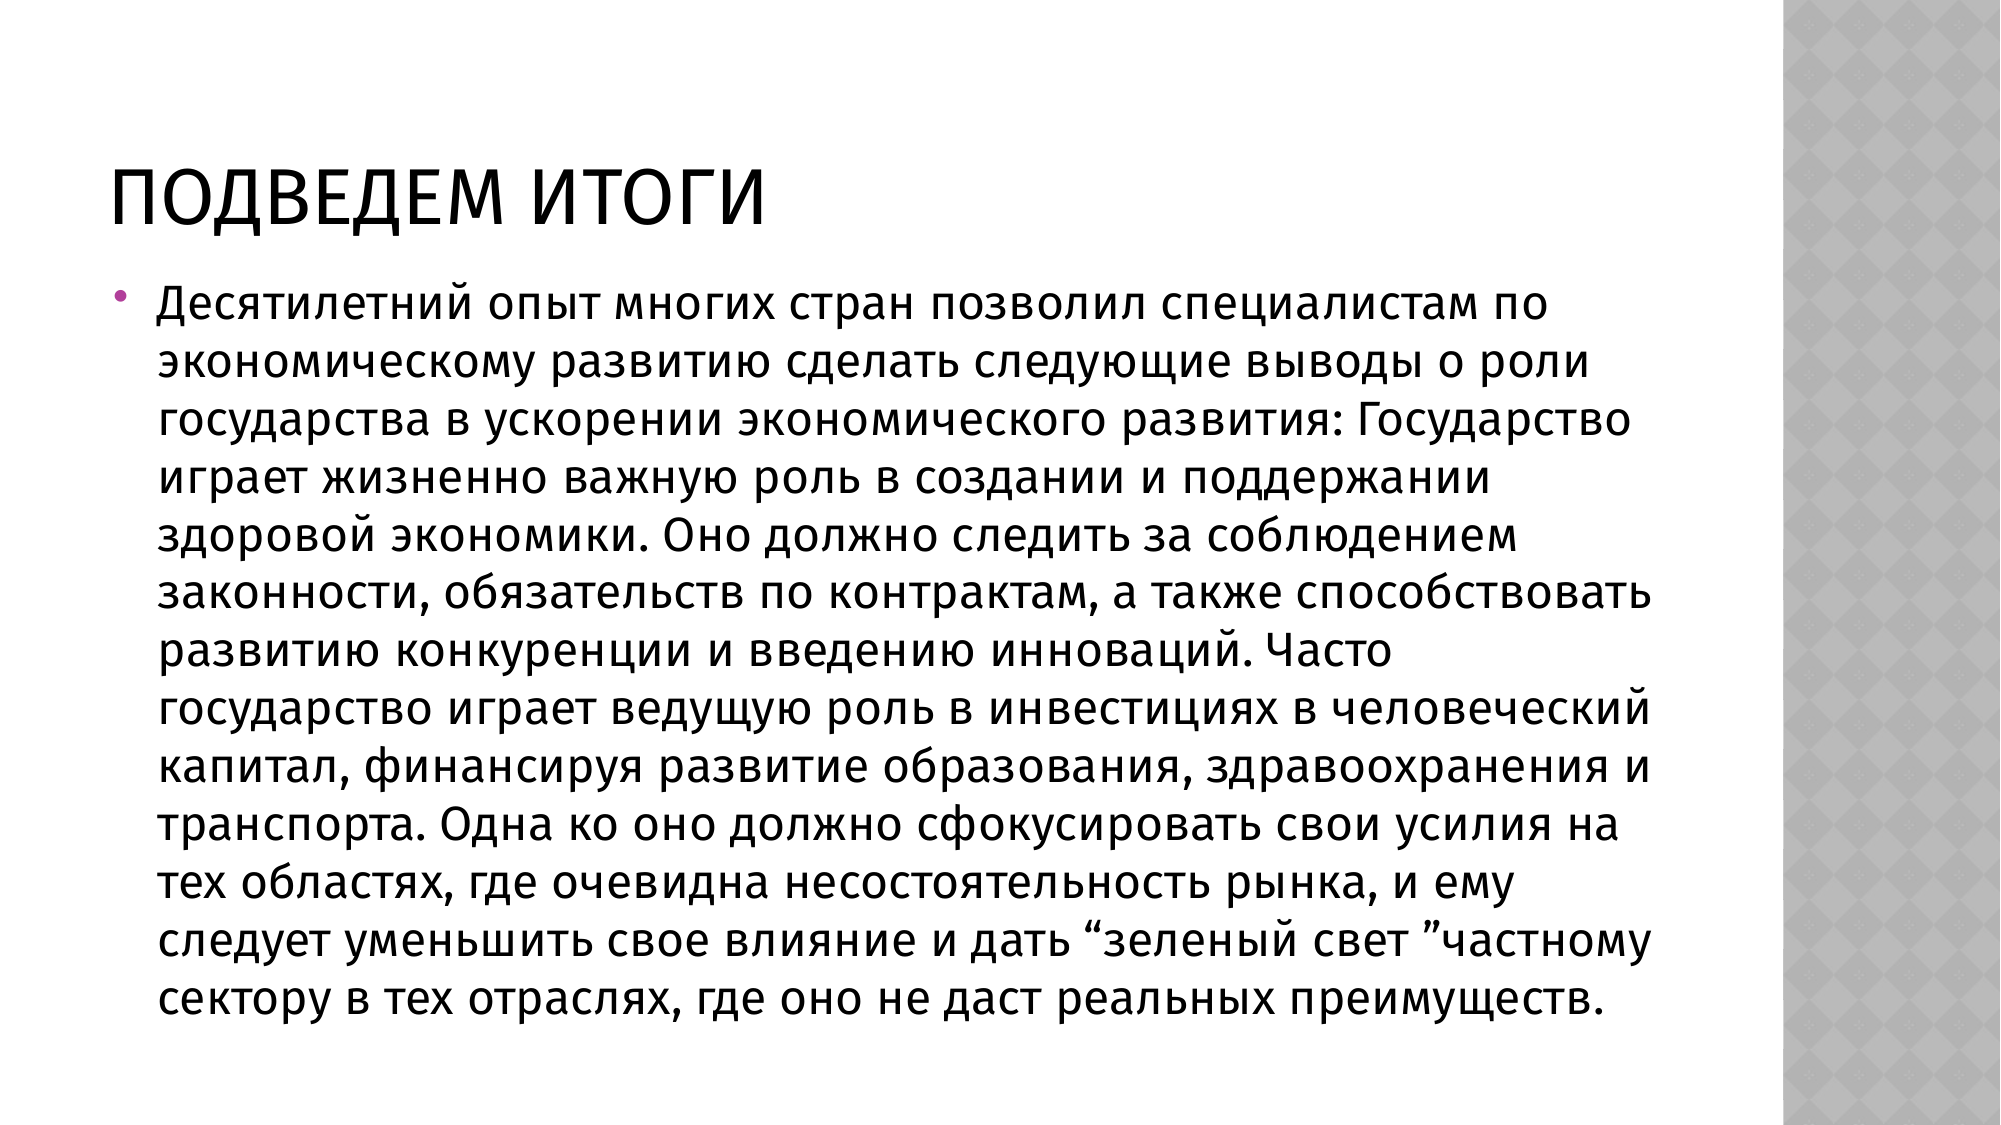

# Подведем итоги
Десятилетний опыт многих стран позволил специалистам по экономическому развитию сделать следующие выводы о роли государства в ускорении экономического развития: Государство играет жизненно важную роль в создании и поддержании здоровой экономики. Оно должно следить за соблюдением законности, обязательств по контрактам, а также способствовать развитию конкуренции и введению инноваций. Часто государство играет ведущую роль в инвестициях в человеческий капитал, финансируя развитие образования, здравоохранения и транспорта. Одна ко оно должно сфокусировать свои усилия на тех областях, где очевидна несостоятельность рынка, и ему следует уменьшить свое влияние и дать “зеленый свет ”частному сектору в тех отраслях, где оно не даст реальных преимуществ.